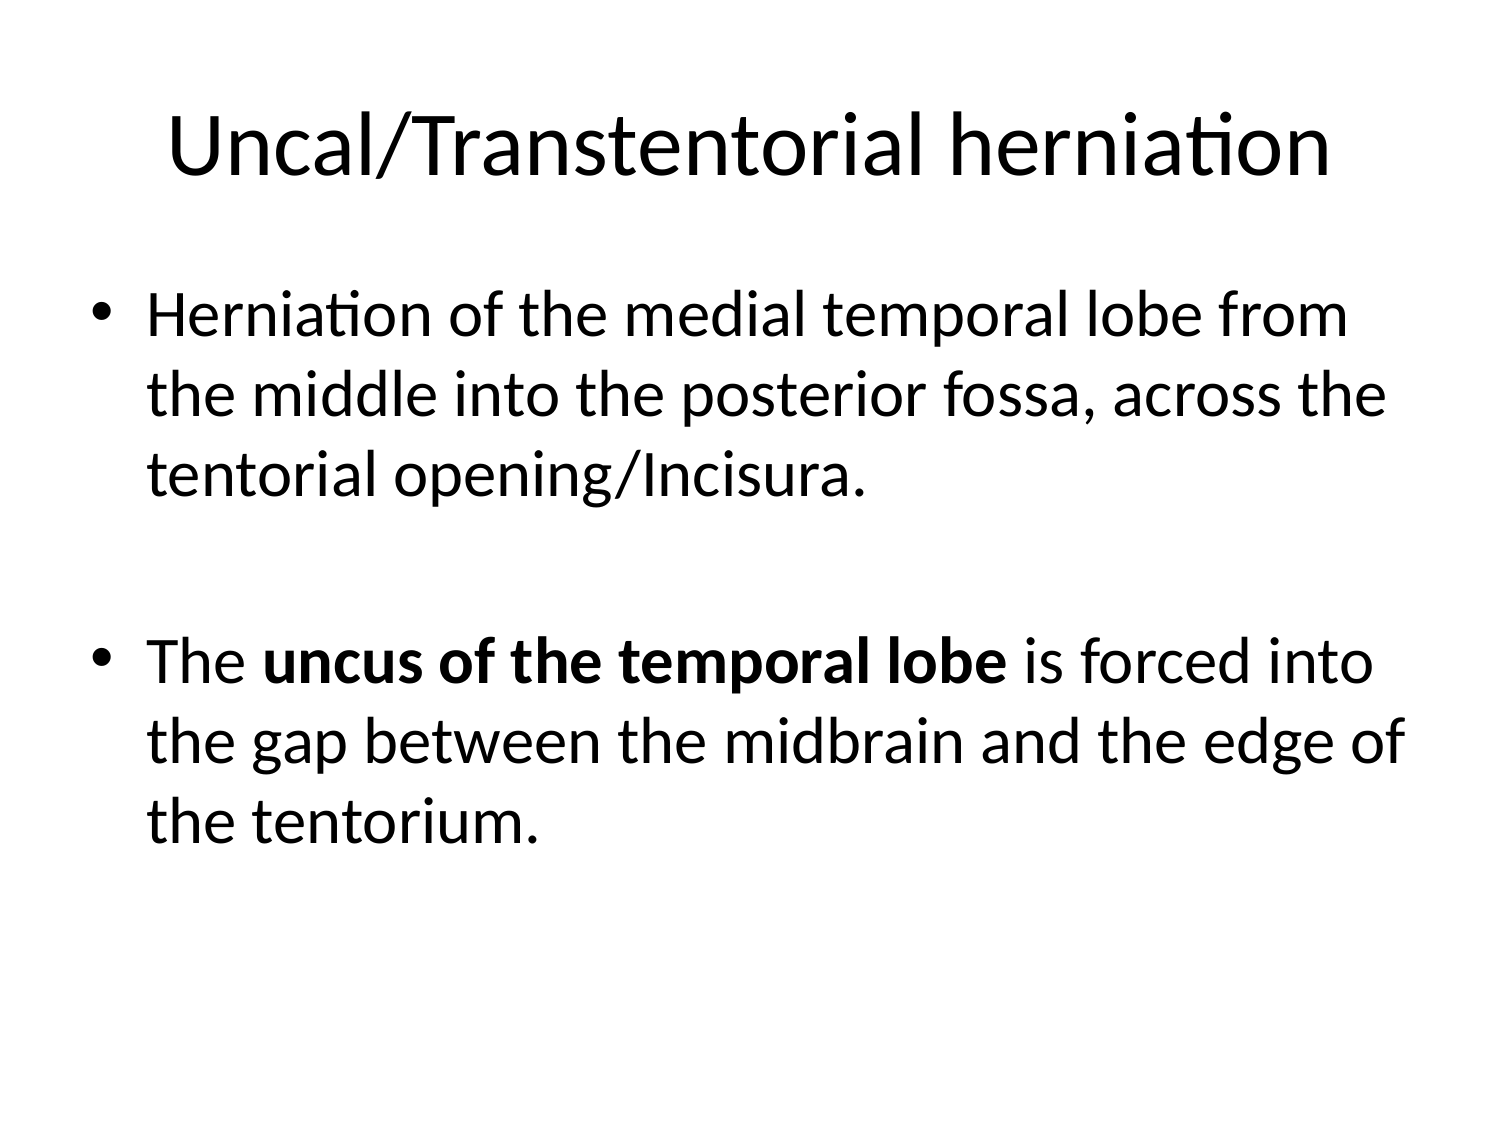

# Uncal/Transtentorial herniation
Herniation of the medial temporal lobe from the middle into the posterior fossa, across the tentorial opening/Incisura.

The uncus of the temporal lobe is forced into the gap between the midbrain and the edge of the tentorium.